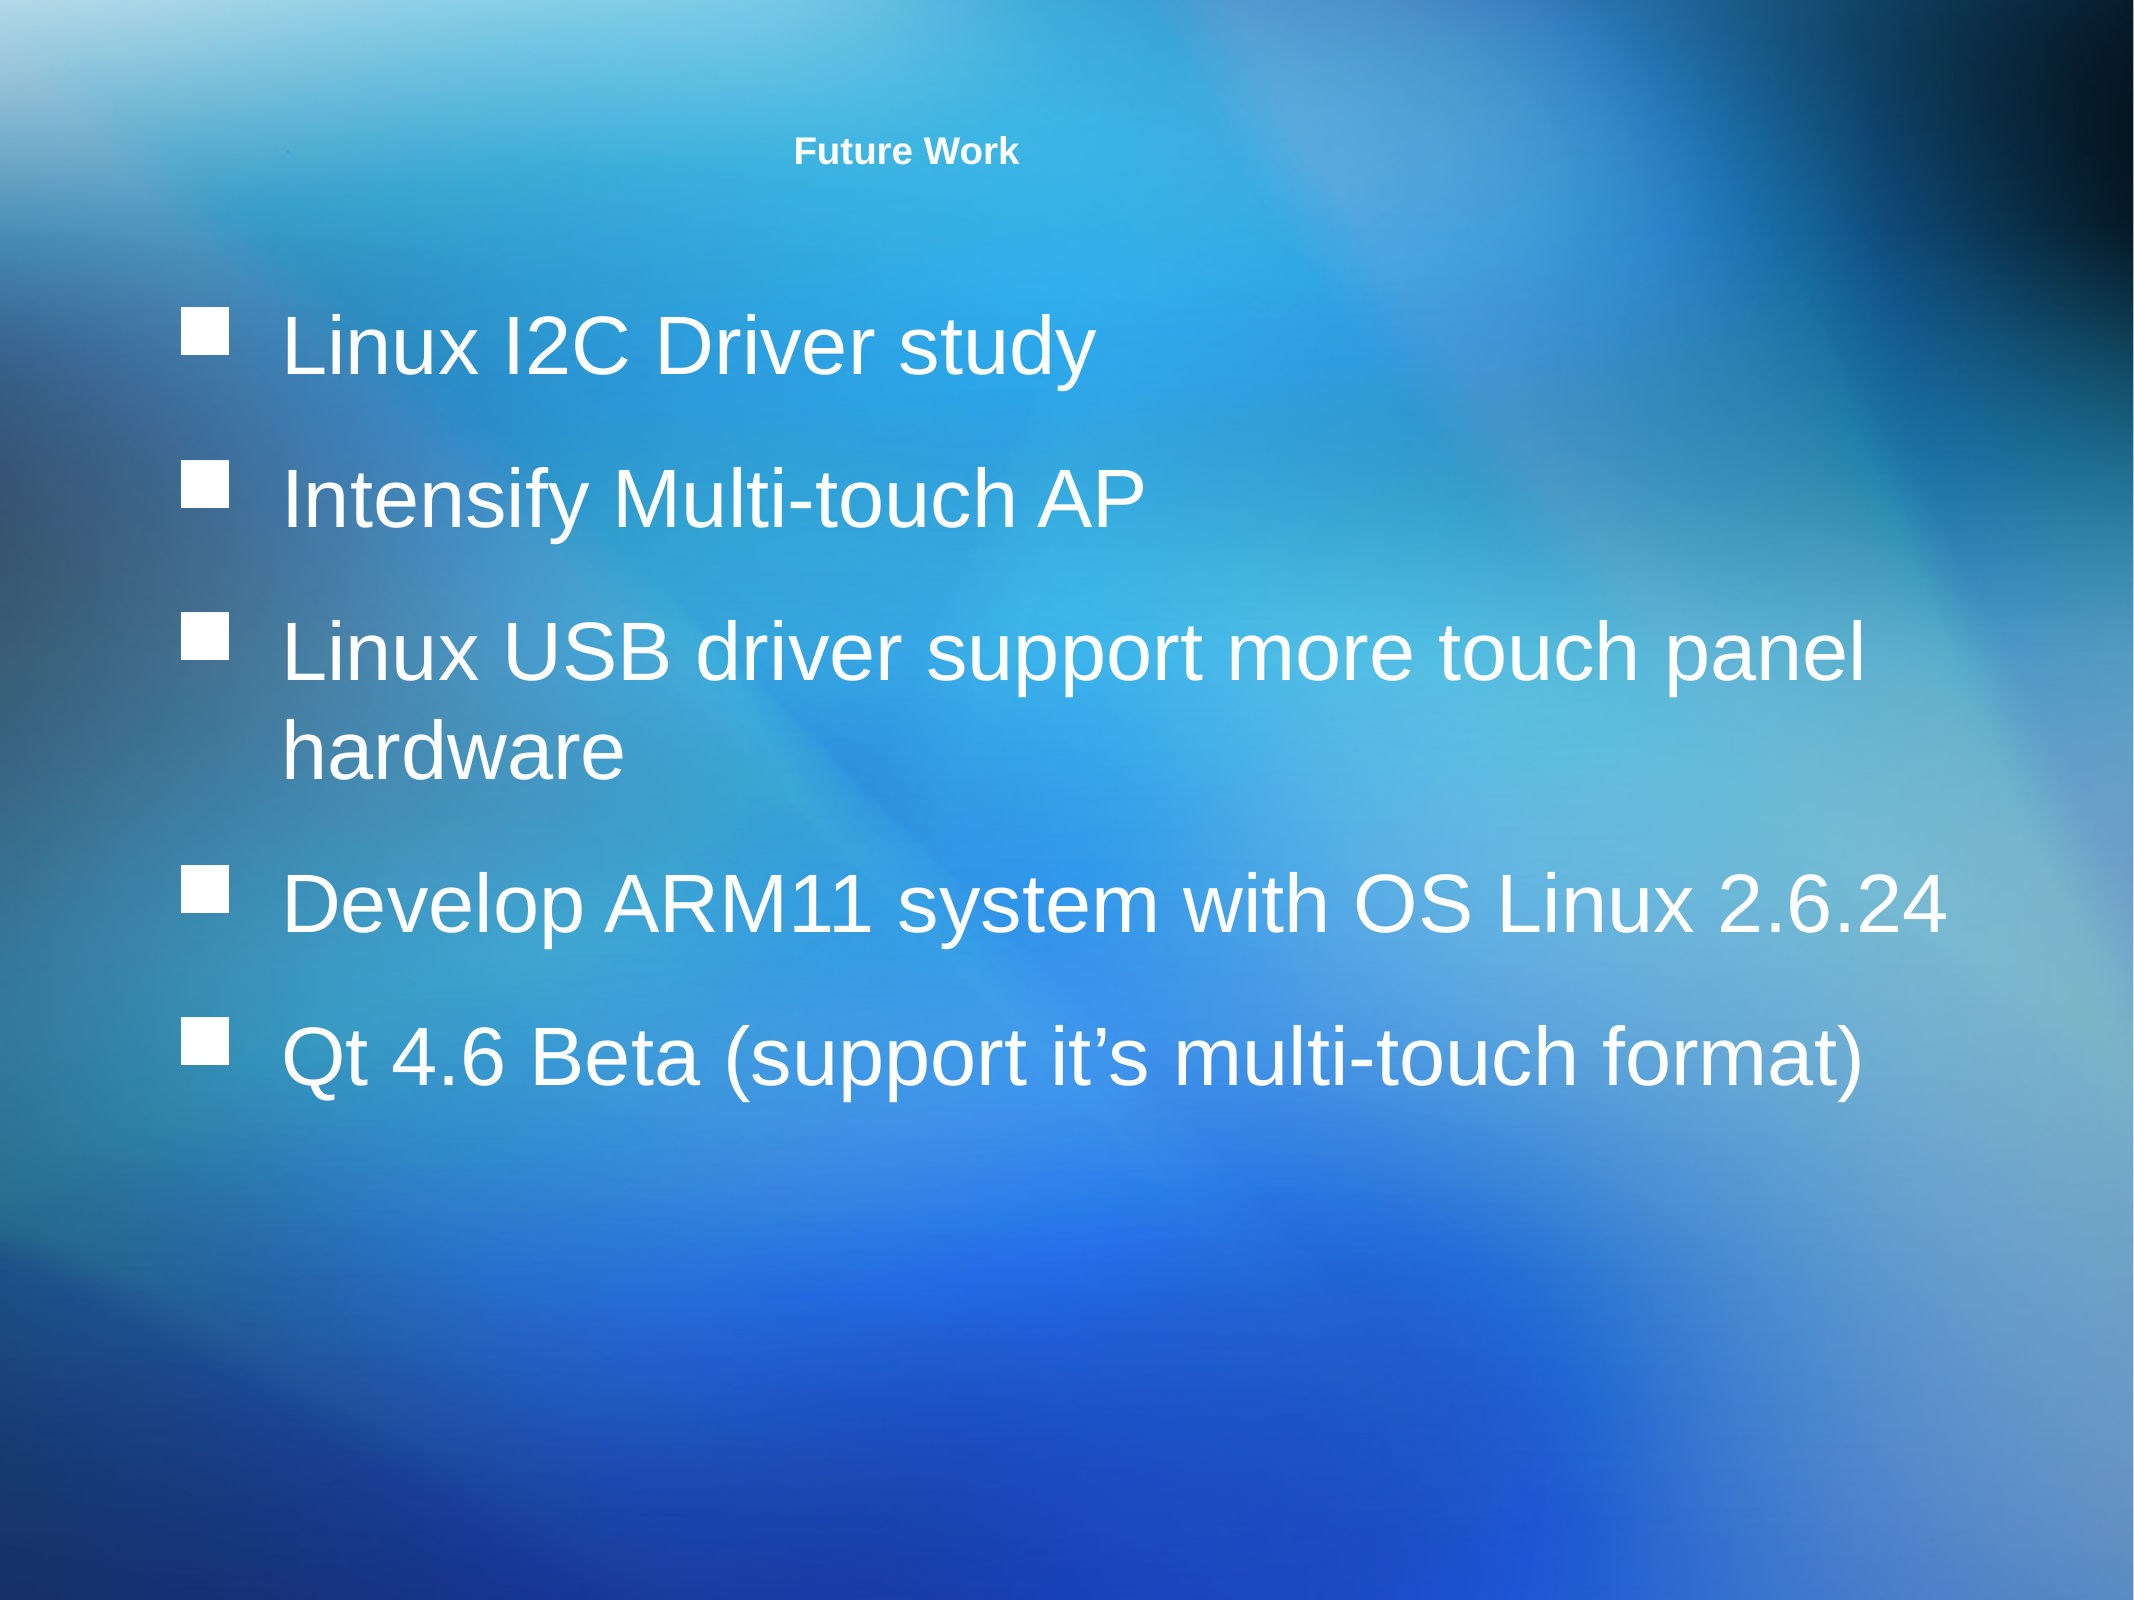

Future Work
Linux I2C Driver study
Intensify Multi-touch AP
Linux USB driver support more touch panel hardware
Develop ARM11 system with OS Linux 2.6.24
Qt 4.6 Beta (support it’s multi-touch format)